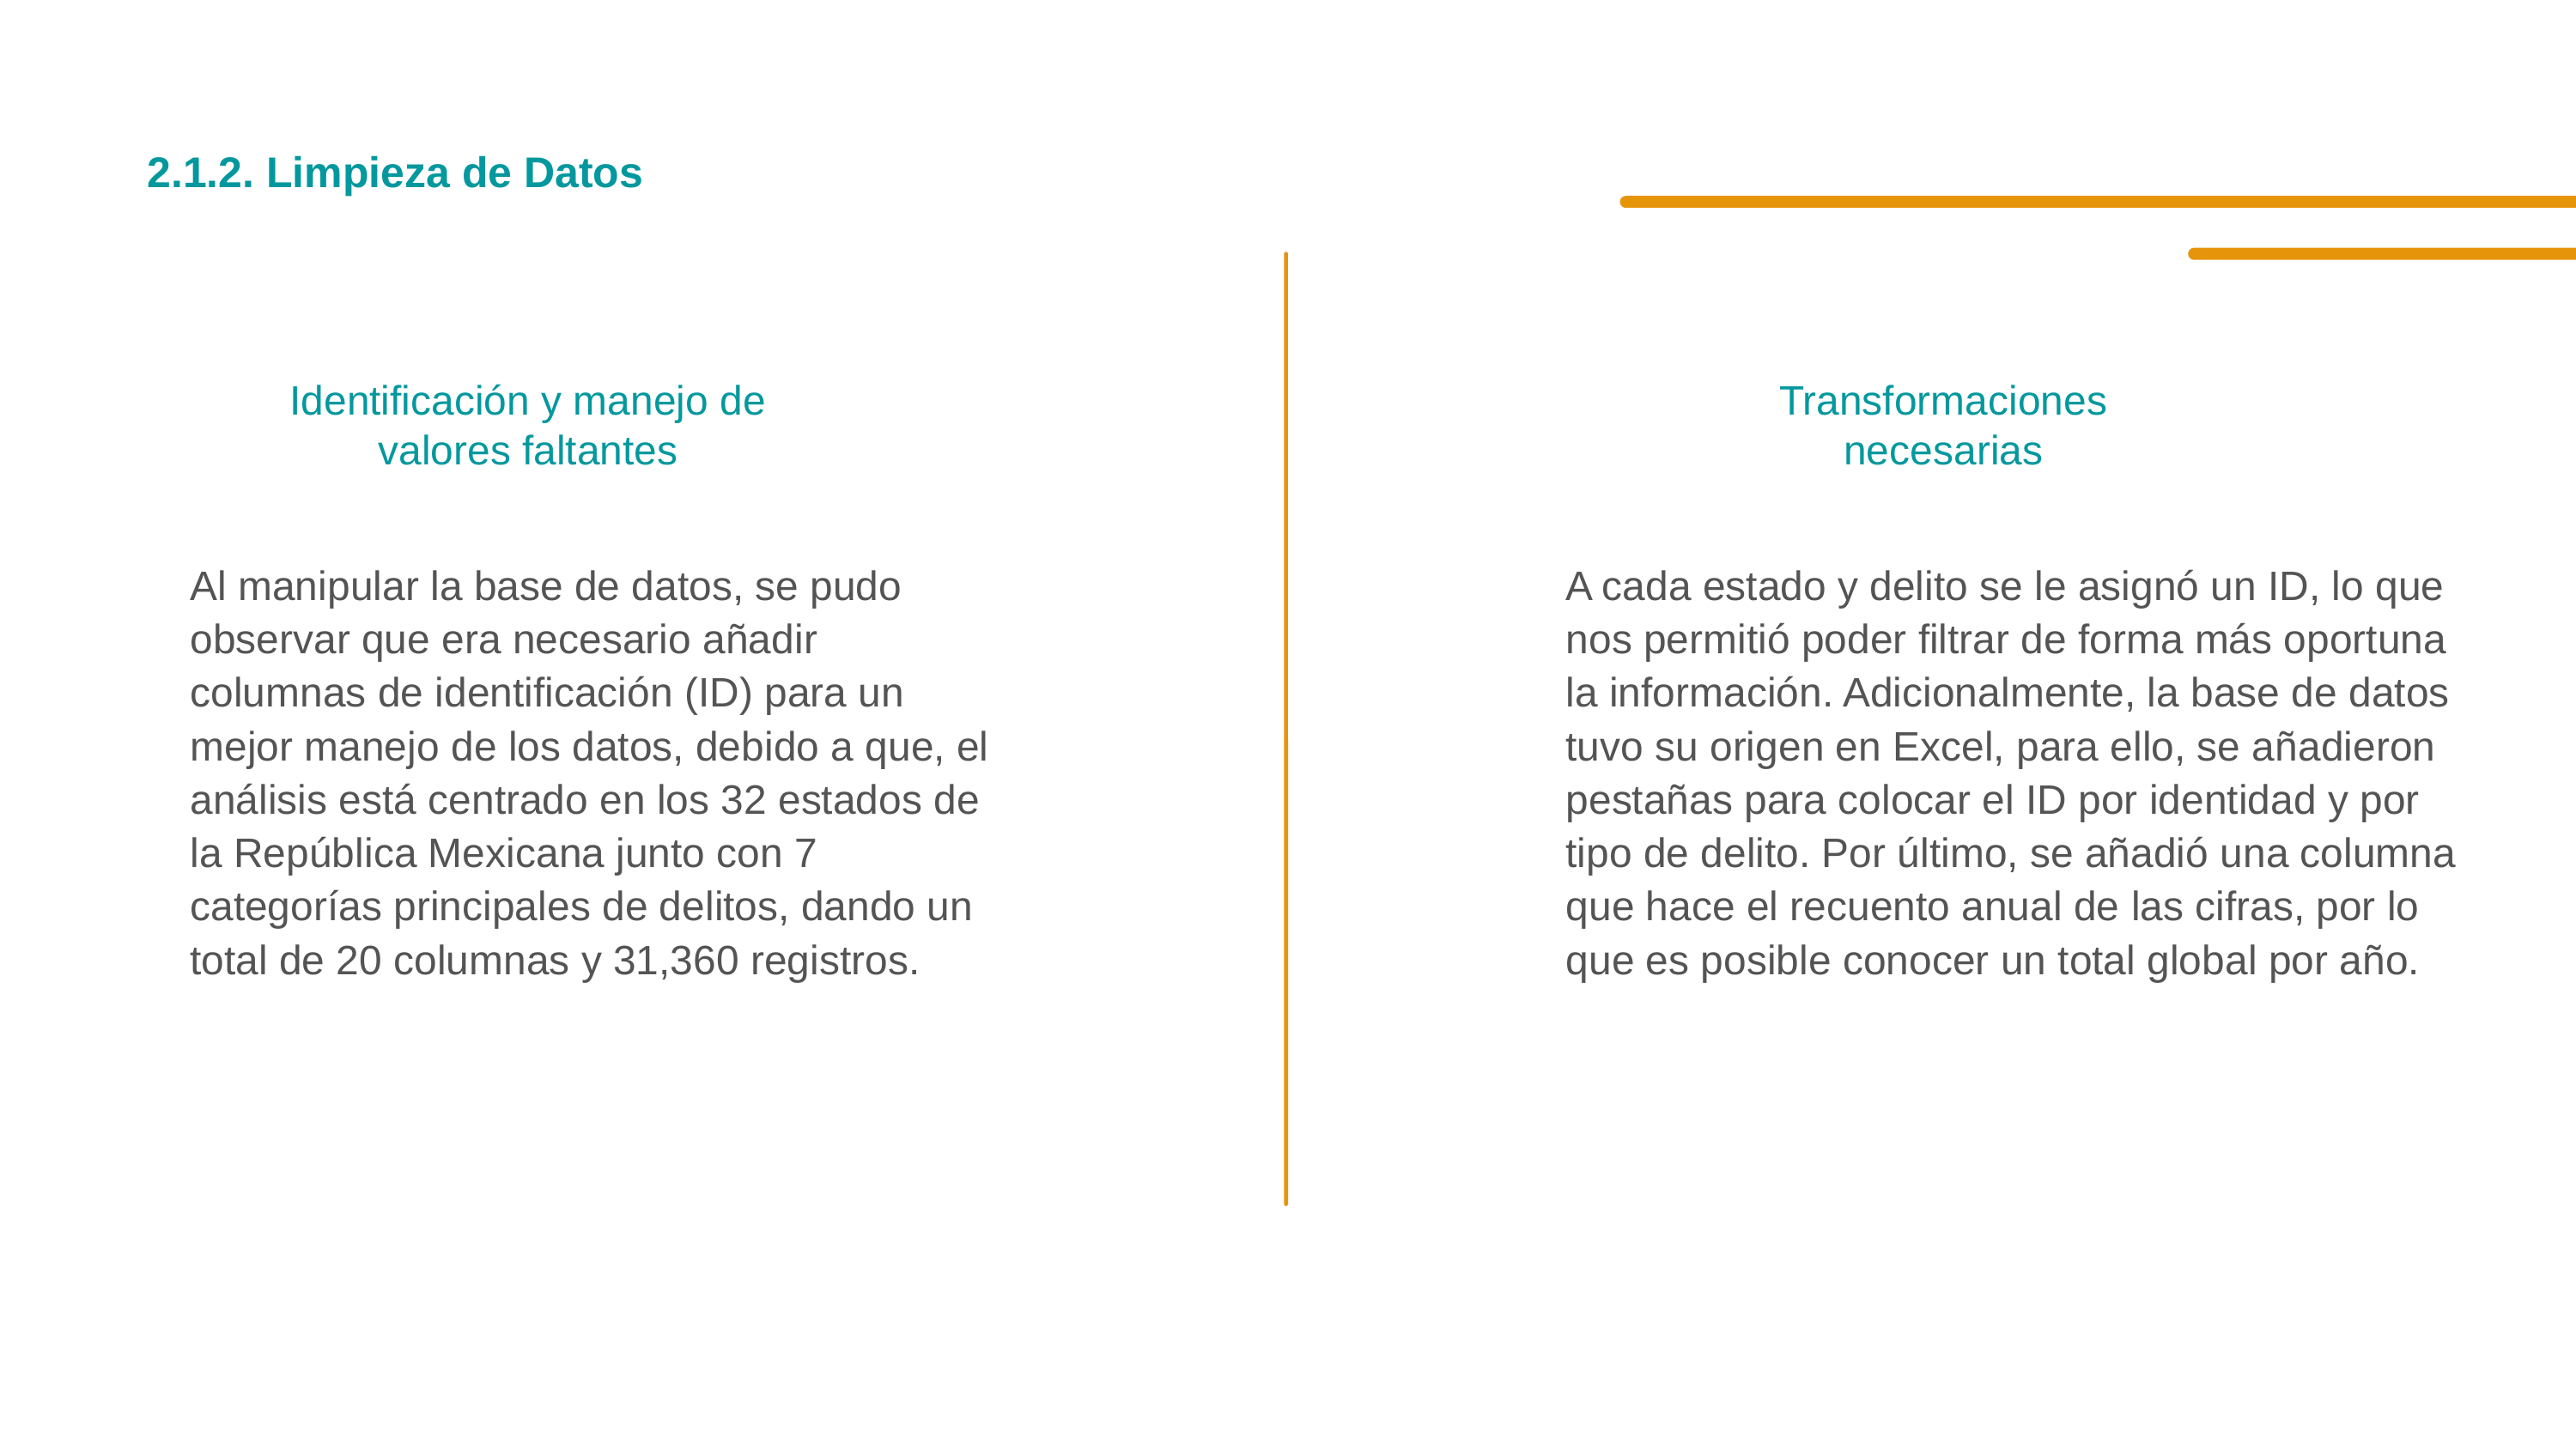

2.1.2. Limpieza de Datos

Identificación y manejo de valores faltantes
Transformaciones necesarias
Al manipular la base de datos, se pudo observar que era necesario añadir columnas de identificación (ID) para un mejor manejo de los datos, debido a que, el análisis está centrado en los 32 estados de la República Mexicana junto con 7 categorías principales de delitos, dando un total de 20 columnas y 31,360 registros.

A cada estado y delito se le asignó un ID, lo que nos permitió poder filtrar de forma más oportuna la información. Adicionalmente, la base de datos tuvo su origen en Excel, para ello, se añadieron pestañas para colocar el ID por identidad y por tipo de delito. Por último, se añadió una columna que hace el recuento anual de las cifras, por lo que es posible conocer un total global por año.